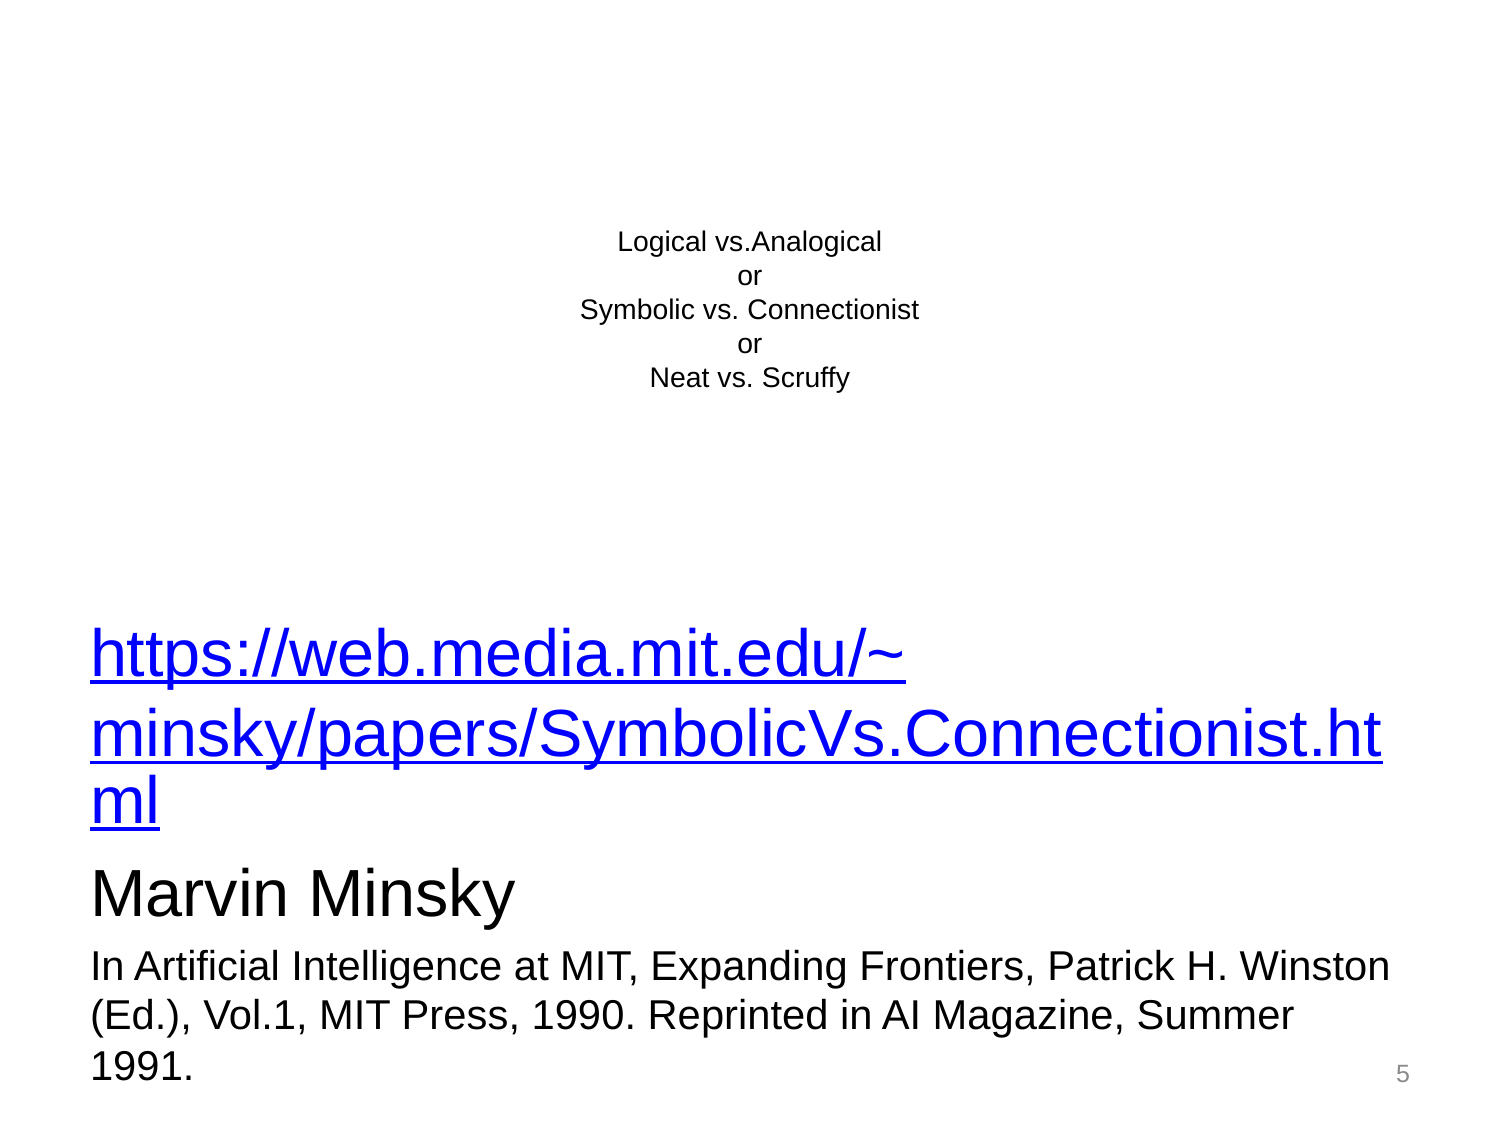

# Logical vs.Analogical or Symbolic vs. Connectionist or Neat vs. Scruffy
https://web.media.mit.edu/~minsky/papers/SymbolicVs.Connectionist.html
Marvin Minsky
In Artificial Intelligence at MIT, Expanding Frontiers, Patrick H. Winston (Ed.), Vol.1, MIT Press, 1990. Reprinted in AI Magazine, Summer 1991.

5